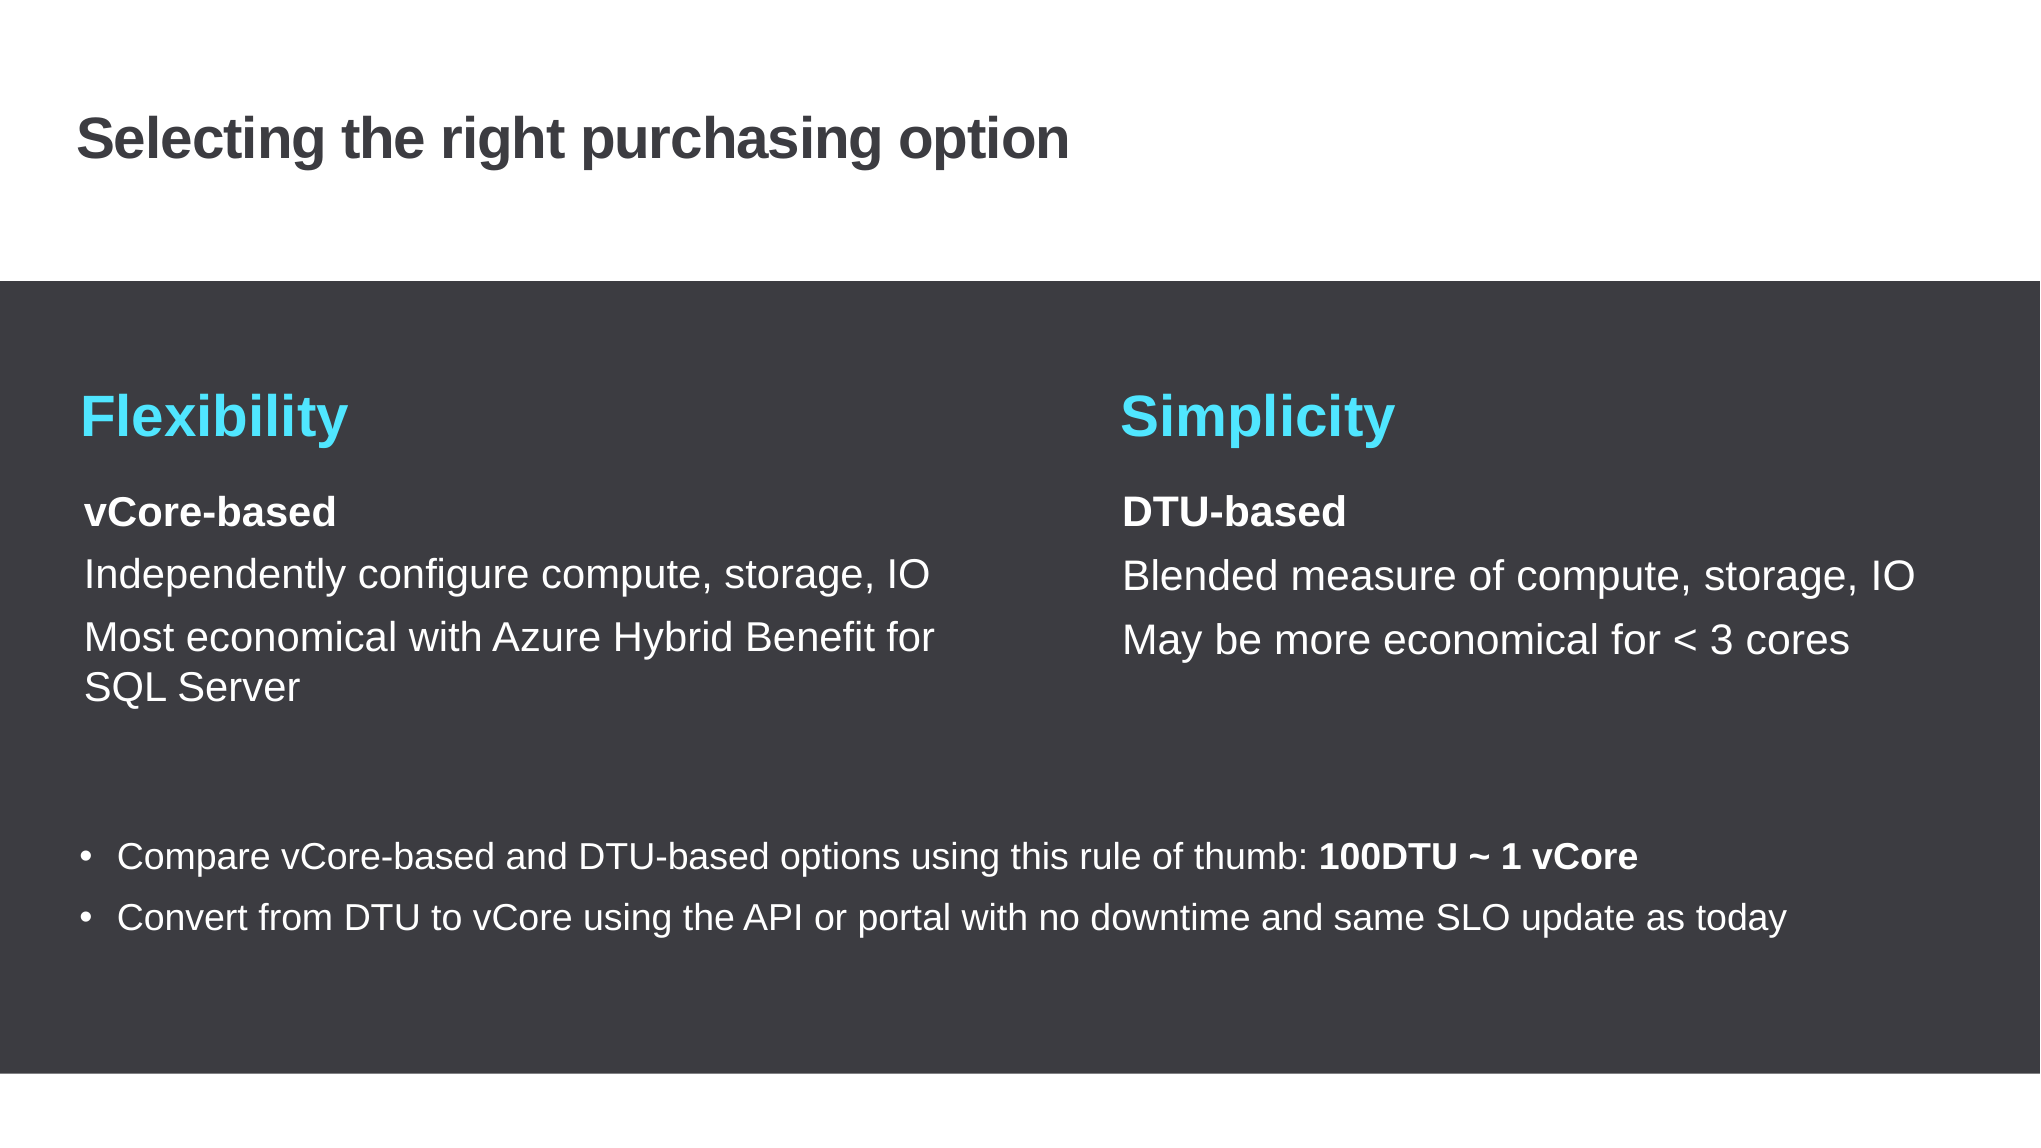

# Selecting the right purchasing option

Flexibility
Simplicity
vCore-based
Independently configure compute, storage, IO
Most economical with Azure Hybrid Benefit for SQL Server
DTU-based
Blended measure of compute, storage, IO
May be more economical for < 3 cores
Compare vCore-based and DTU-based options using this rule of thumb: 100DTU ~ 1 vCore
Convert from DTU to vCore using the API or portal with no downtime and same SLO update as today